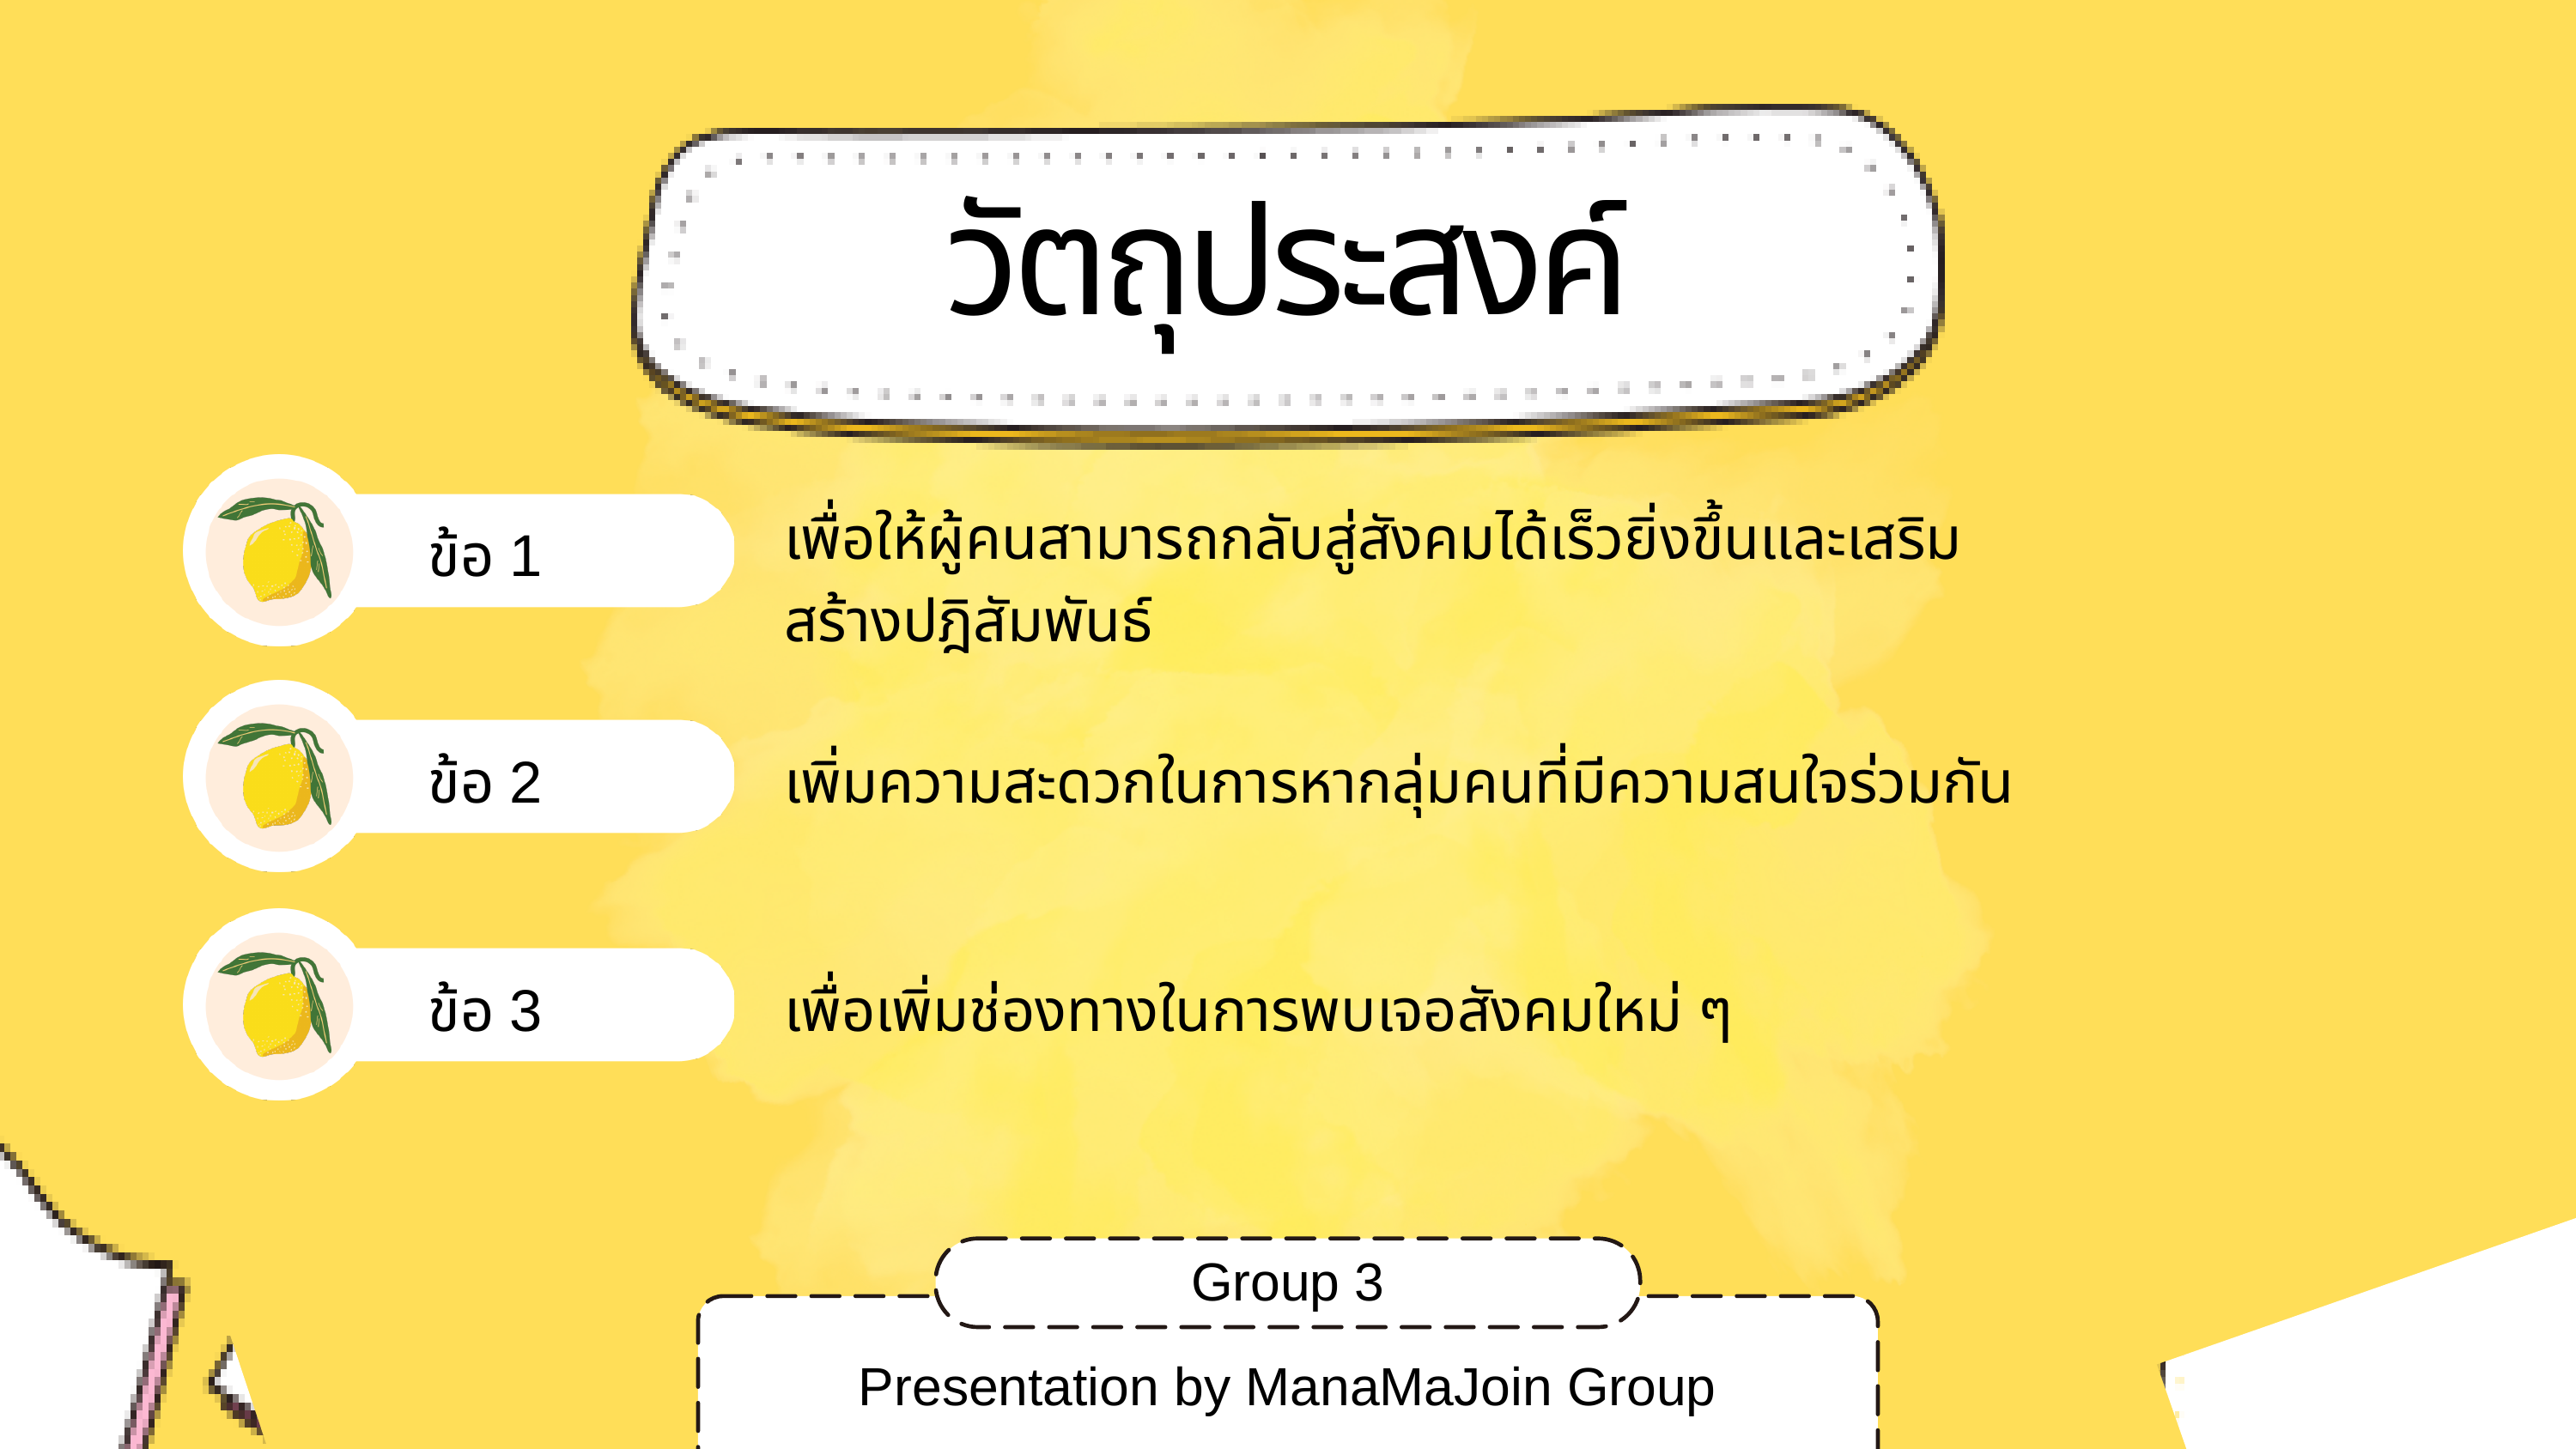

วัตถุประสงค์

เพื่อให้ผู้คนสามารถกลับสู่สังคมได้เร็วยิ่งขึ้นและเสริมสร้างปฎิสัมพันธ์

ข้อ 1

ข้อ 2
เพิ่มความสะดวกในการหากลุ่มคนที่มีความสนใจร่วมกัน

ข้อ 3
เพื่อเพิ่มช่องทางในการพบเจอสังคมใหม่ ๆ

Group 3

Presentation by ManaMaJoin Group